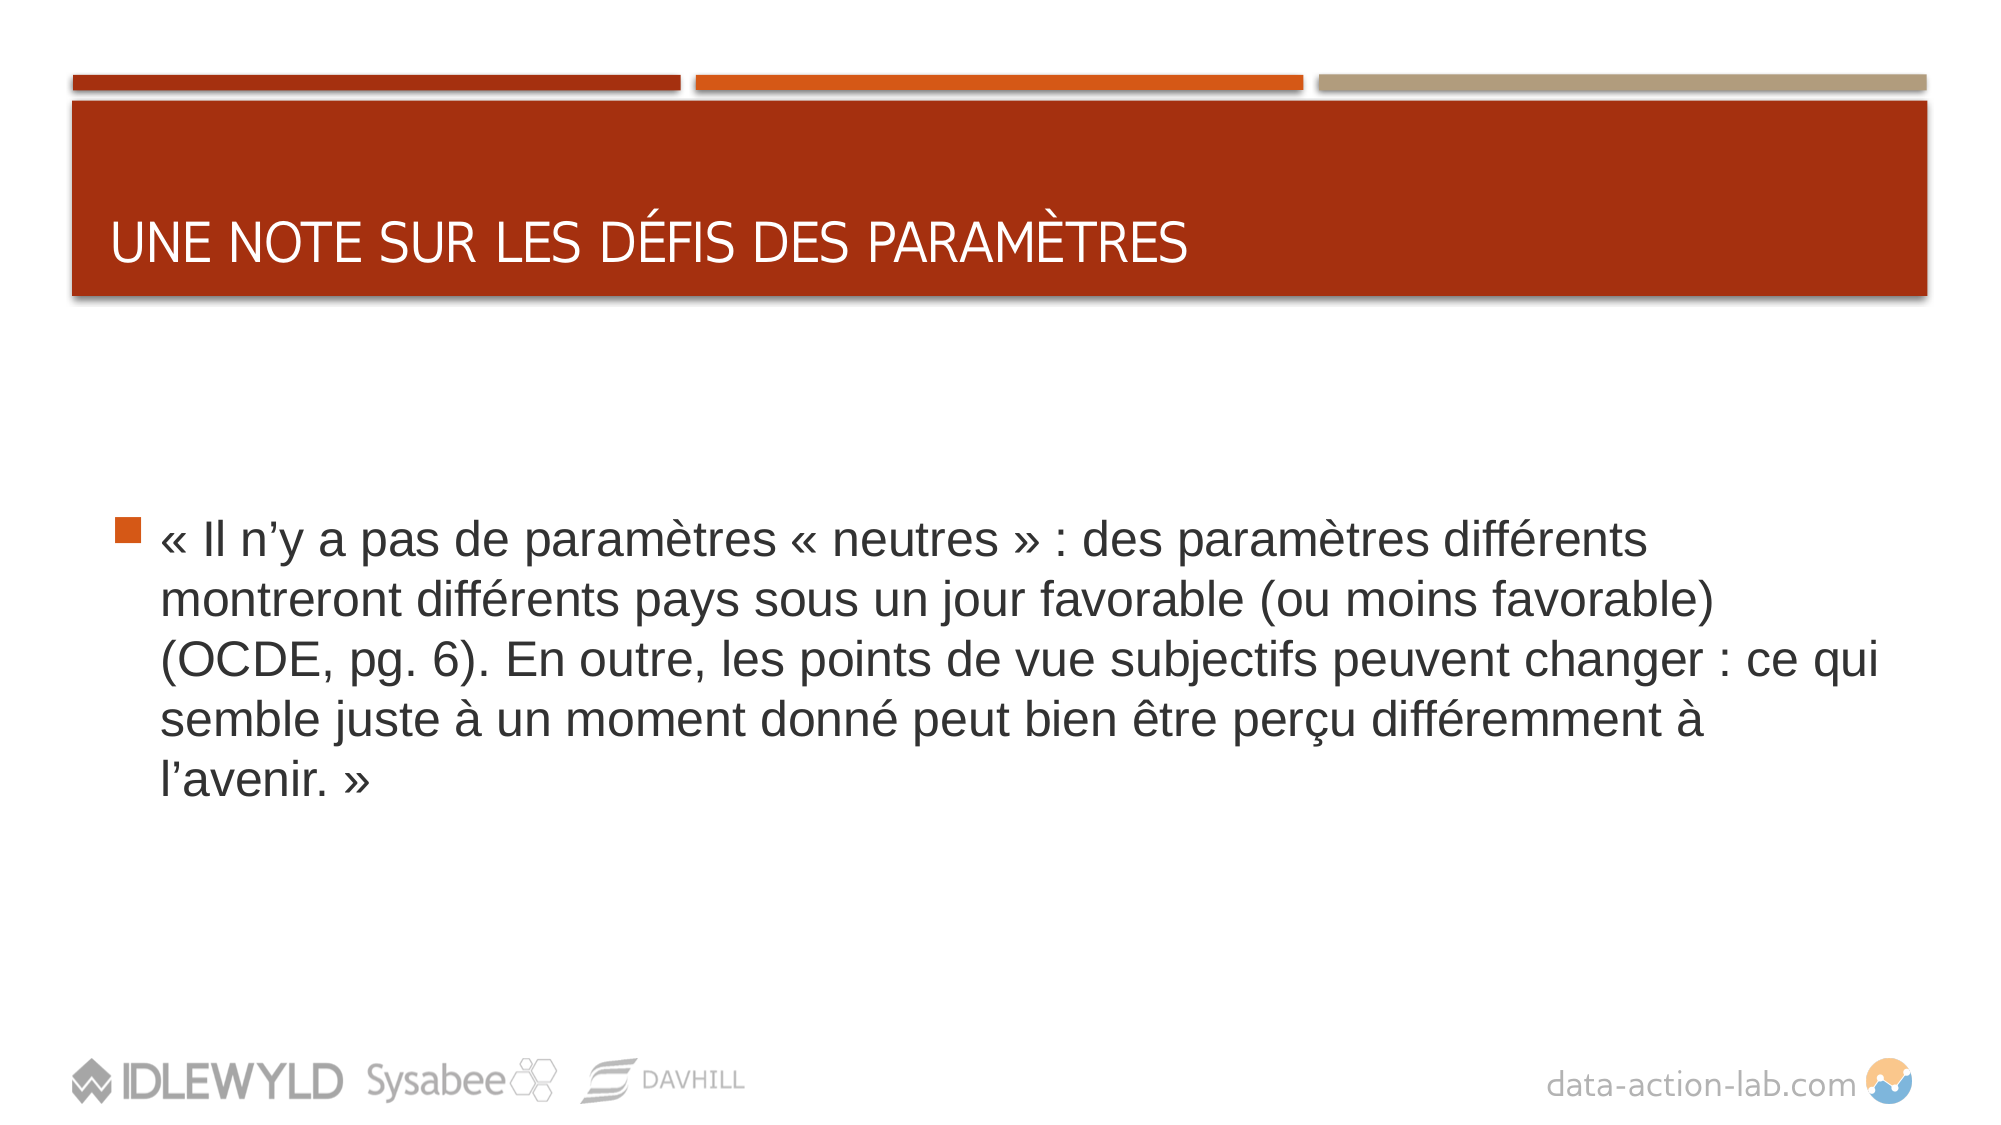

# UNE NOTE SUR LES DÉFIS DES PARAMÈTRES
« Il n’y a pas de paramètres « neutres » : des paramètres différents montreront différents pays sous un jour favorable (ou moins favorable) (OCDE, pg. 6). En outre, les points de vue subjectifs peuvent changer : ce qui semble juste à un moment donné peut bien être perçu différemment à l’avenir. »